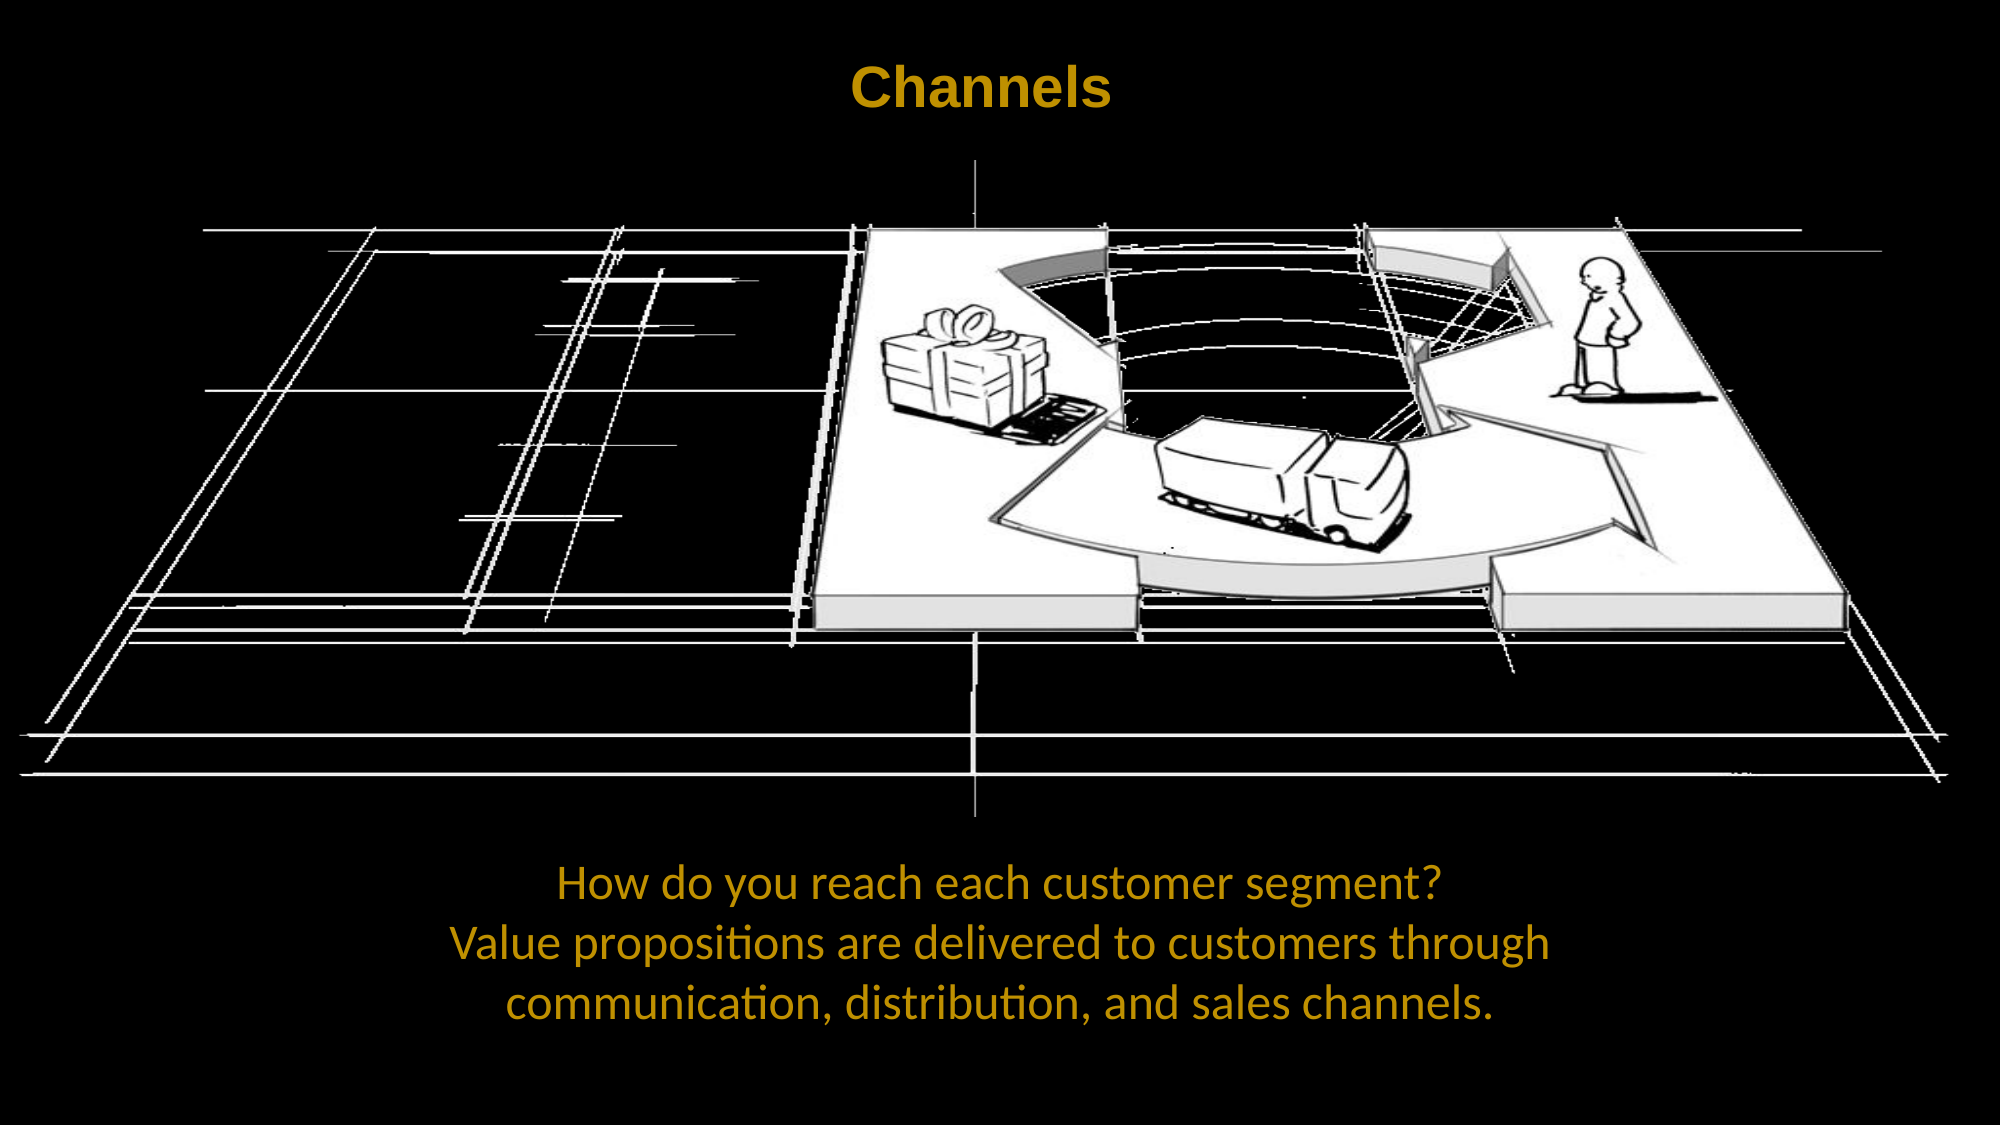

Channels

How do you reach each customer segment?
Value propositions are delivered to customers through
communication, distribution, and sales channels.